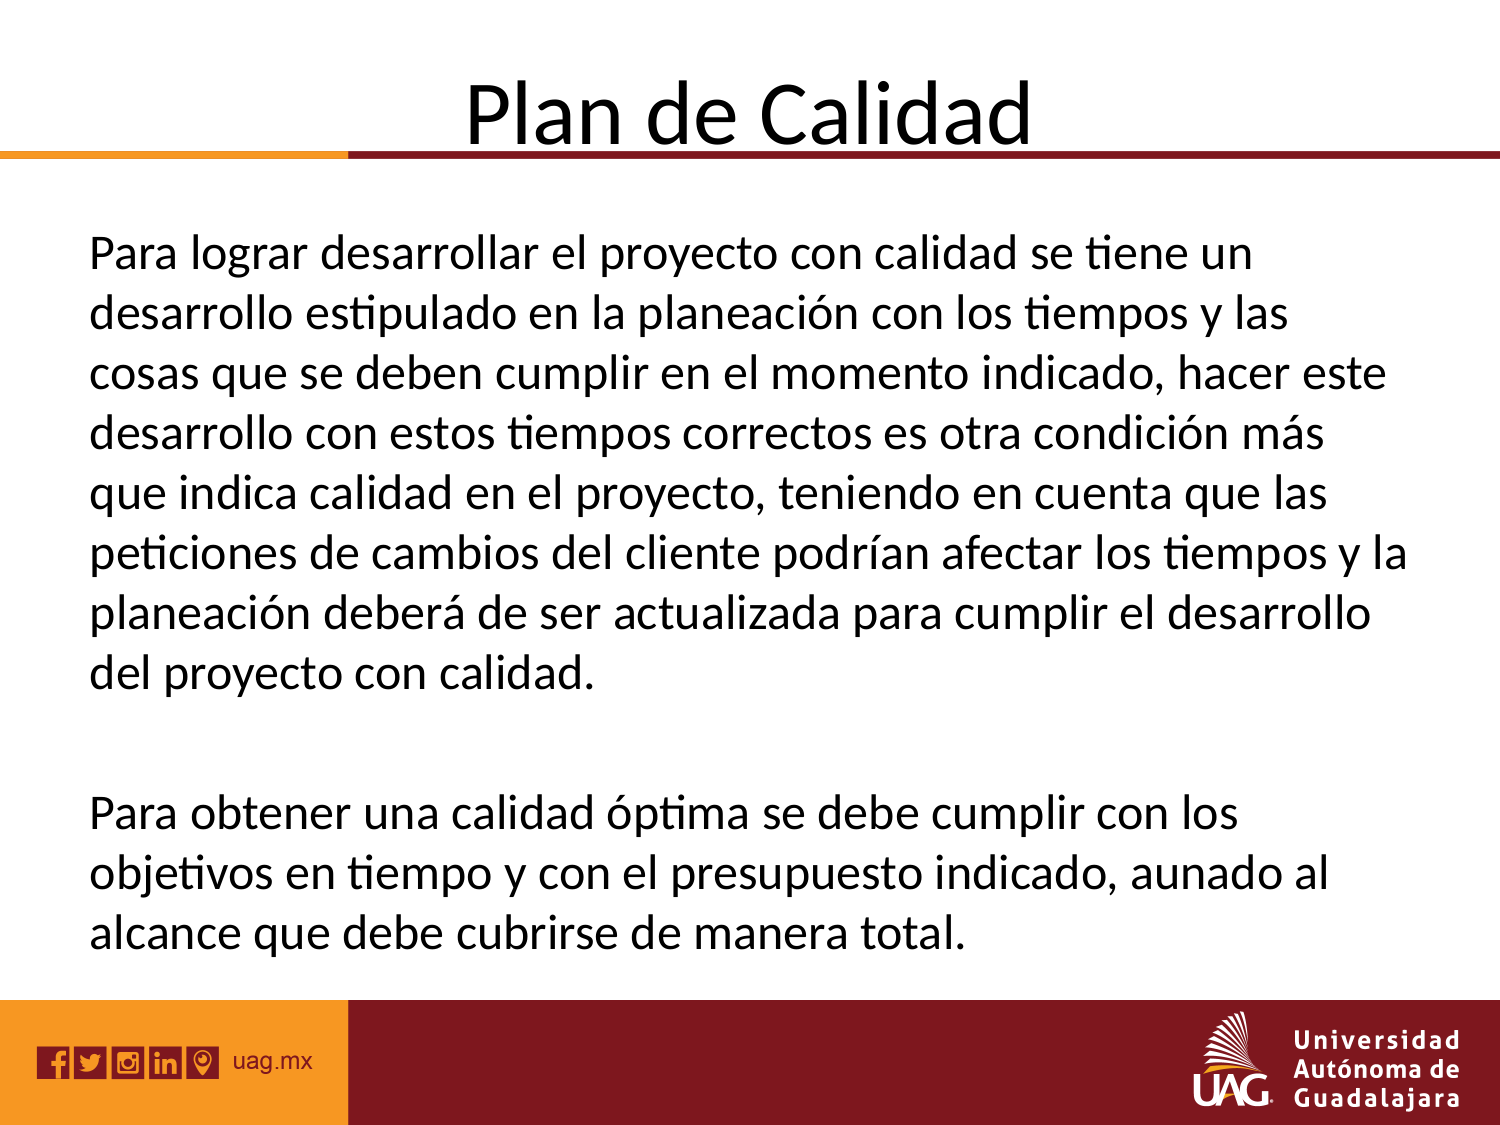

# Plan de Calidad
Para lograr desarrollar el proyecto con calidad se tiene un desarrollo estipulado en la planeación con los tiempos y las cosas que se deben cumplir en el momento indicado, hacer este desarrollo con estos tiempos correctos es otra condición más que indica calidad en el proyecto, teniendo en cuenta que las peticiones de cambios del cliente podrían afectar los tiempos y la planeación deberá de ser actualizada para cumplir el desarrollo del proyecto con calidad.

Para obtener una calidad óptima se debe cumplir con los objetivos en tiempo y con el presupuesto indicado, aunado al alcance que debe cubrirse de manera total.